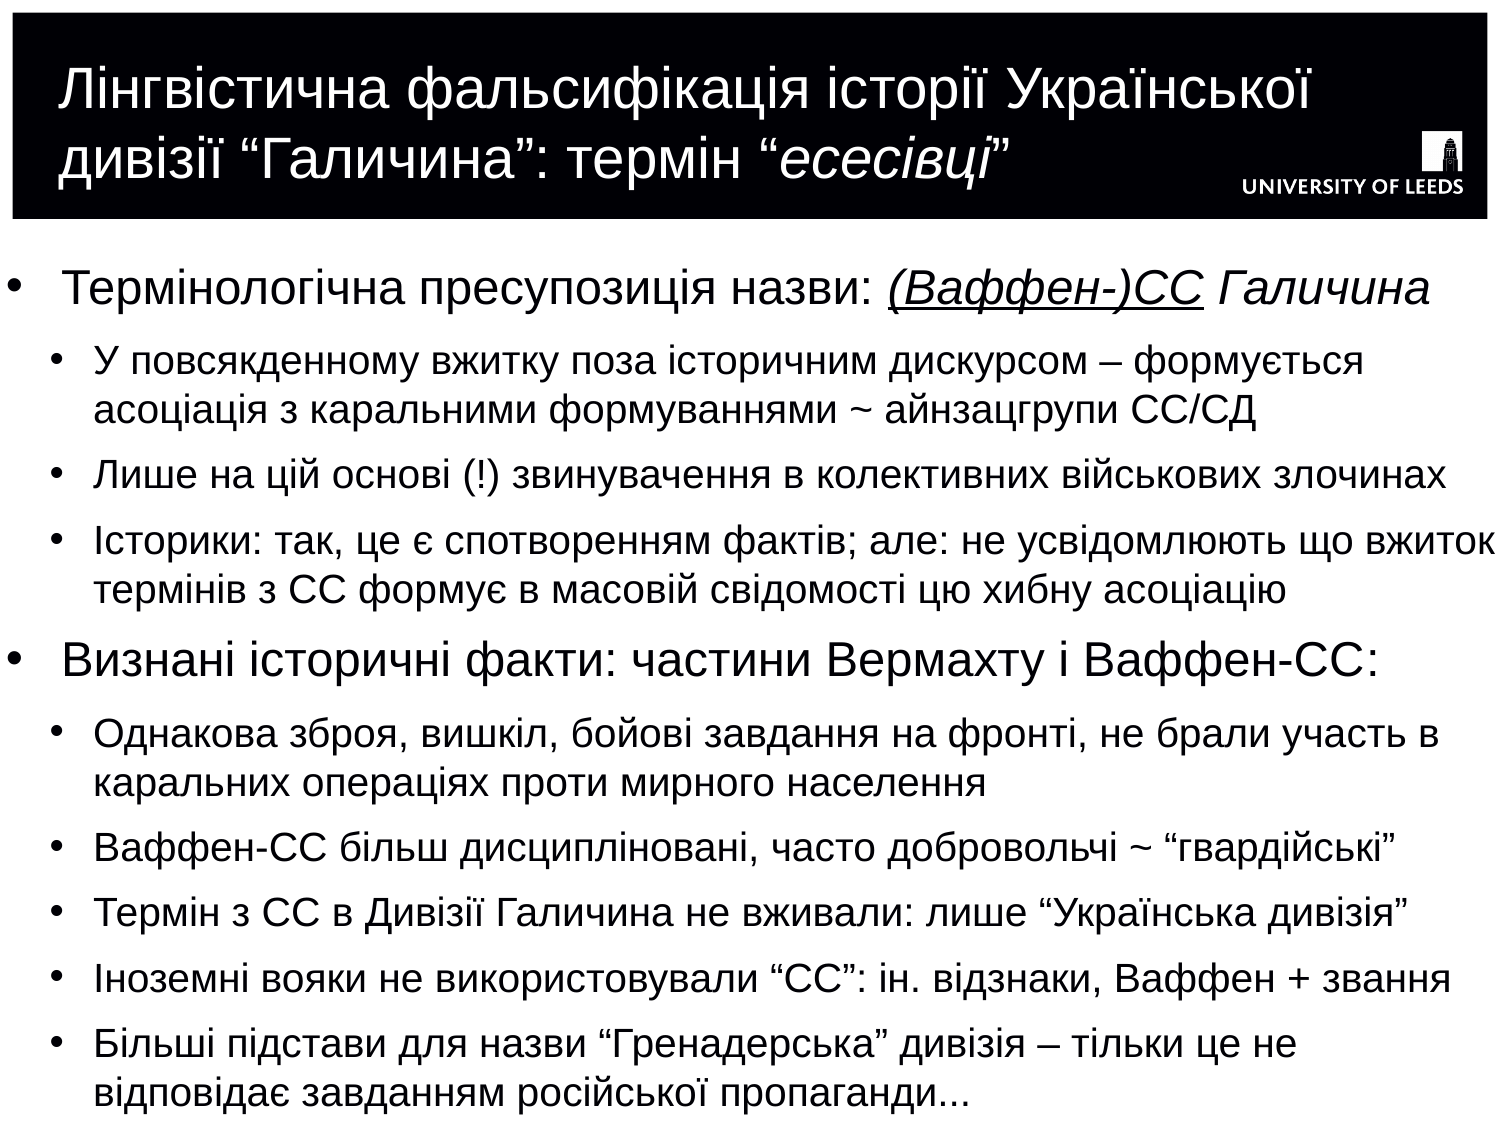

# Лінгвістична фальсифікація історії Української дивізії “Галичина”: термін “есесівці”
Термінологічна пресупозиція назви: (Ваффен-)СС Галичина
У повсякденному вжитку поза історичним дискурсом – формується асоціація з каральними формуваннями ~ айнзацгрупи СС/СД
Лише на цій основі (!) звинувачення в колективних військових злочинах
Історики: так, це є спотворенням фактів; але: не усвідомлюють що вжиток термінів з СС формує в масовій свідомості цю хибну асоціацію
Визнані історичні факти: частини Вермахту і Ваффен-СС:
Однакова зброя, вишкіл, бойові завдання на фронті, не брали участь в каральних операціях проти мирного населення
Ваффен-СС більш дисципліновані, часто добровольчі ~ “гвардійські”
Термін з СС в Дивізії Галичина не вживали: лише “Українська дивізія”
Іноземні вояки не використовували “СС”: ін. відзнаки, Ваффен + звання
Більші підстави для назви “Гренадерська” дивізія – тільки це не відповідає завданням російської пропаганди...